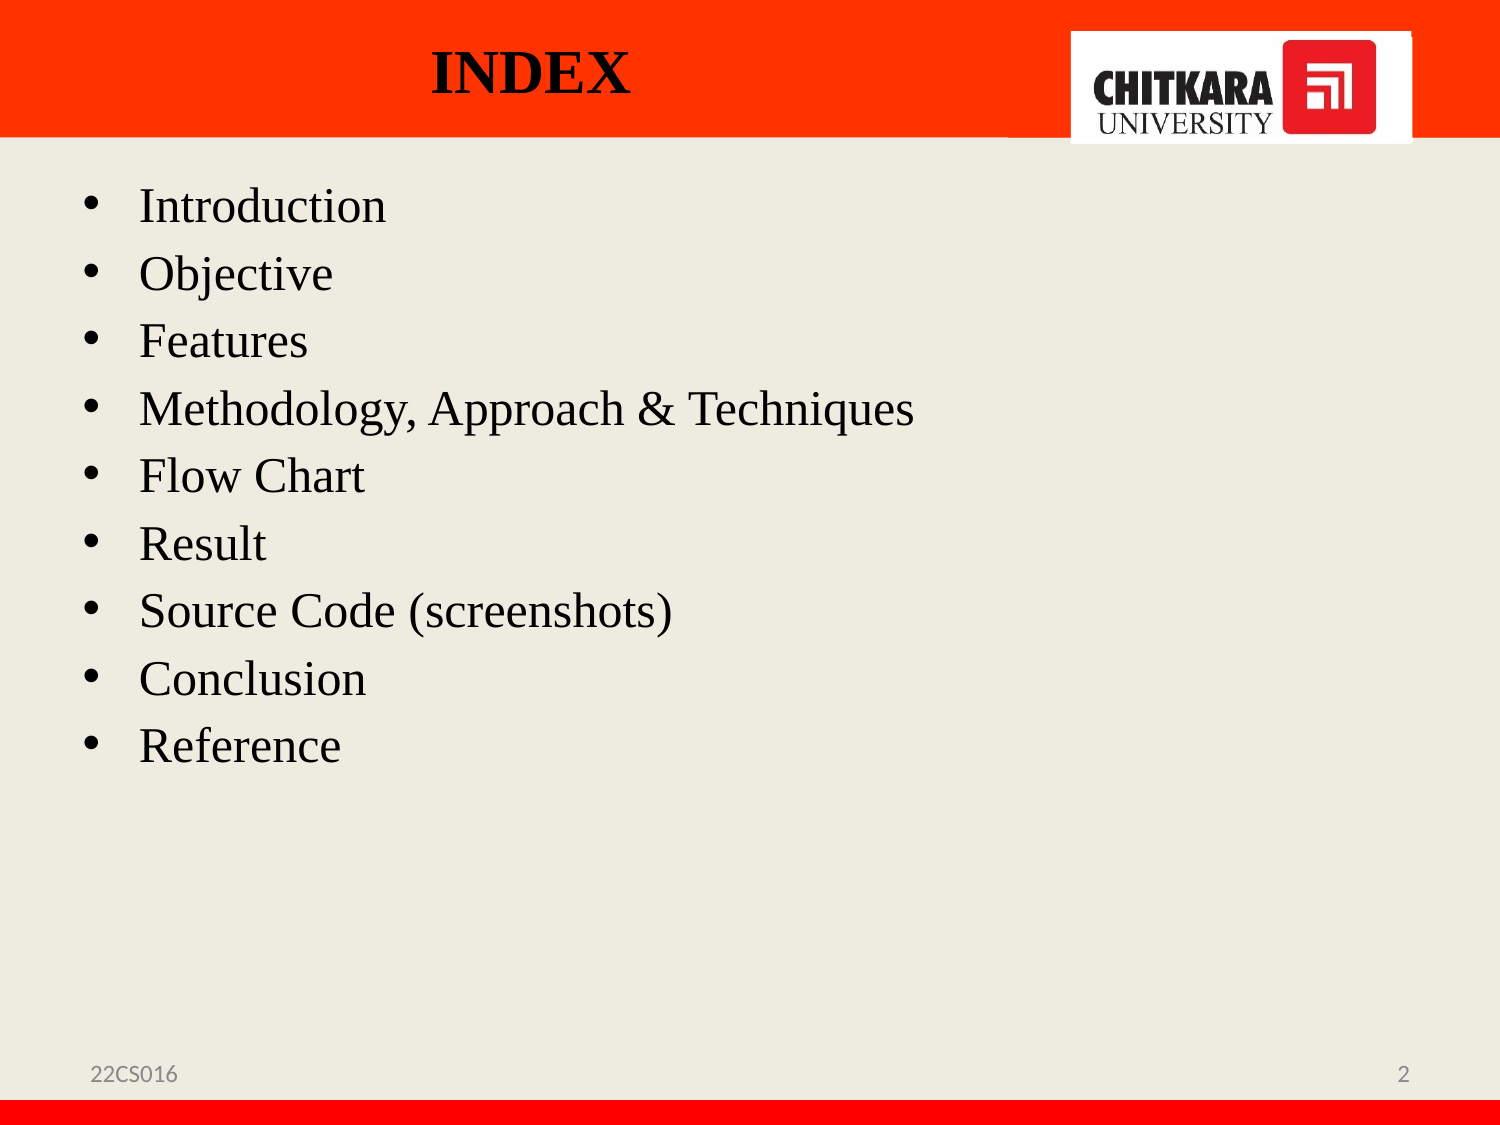

# INDEX
Introduction
Objective
Features
Methodology, Approach & Techniques
Flow Chart
Result
Source Code (screenshots)
Conclusion
Reference

22CS016
2